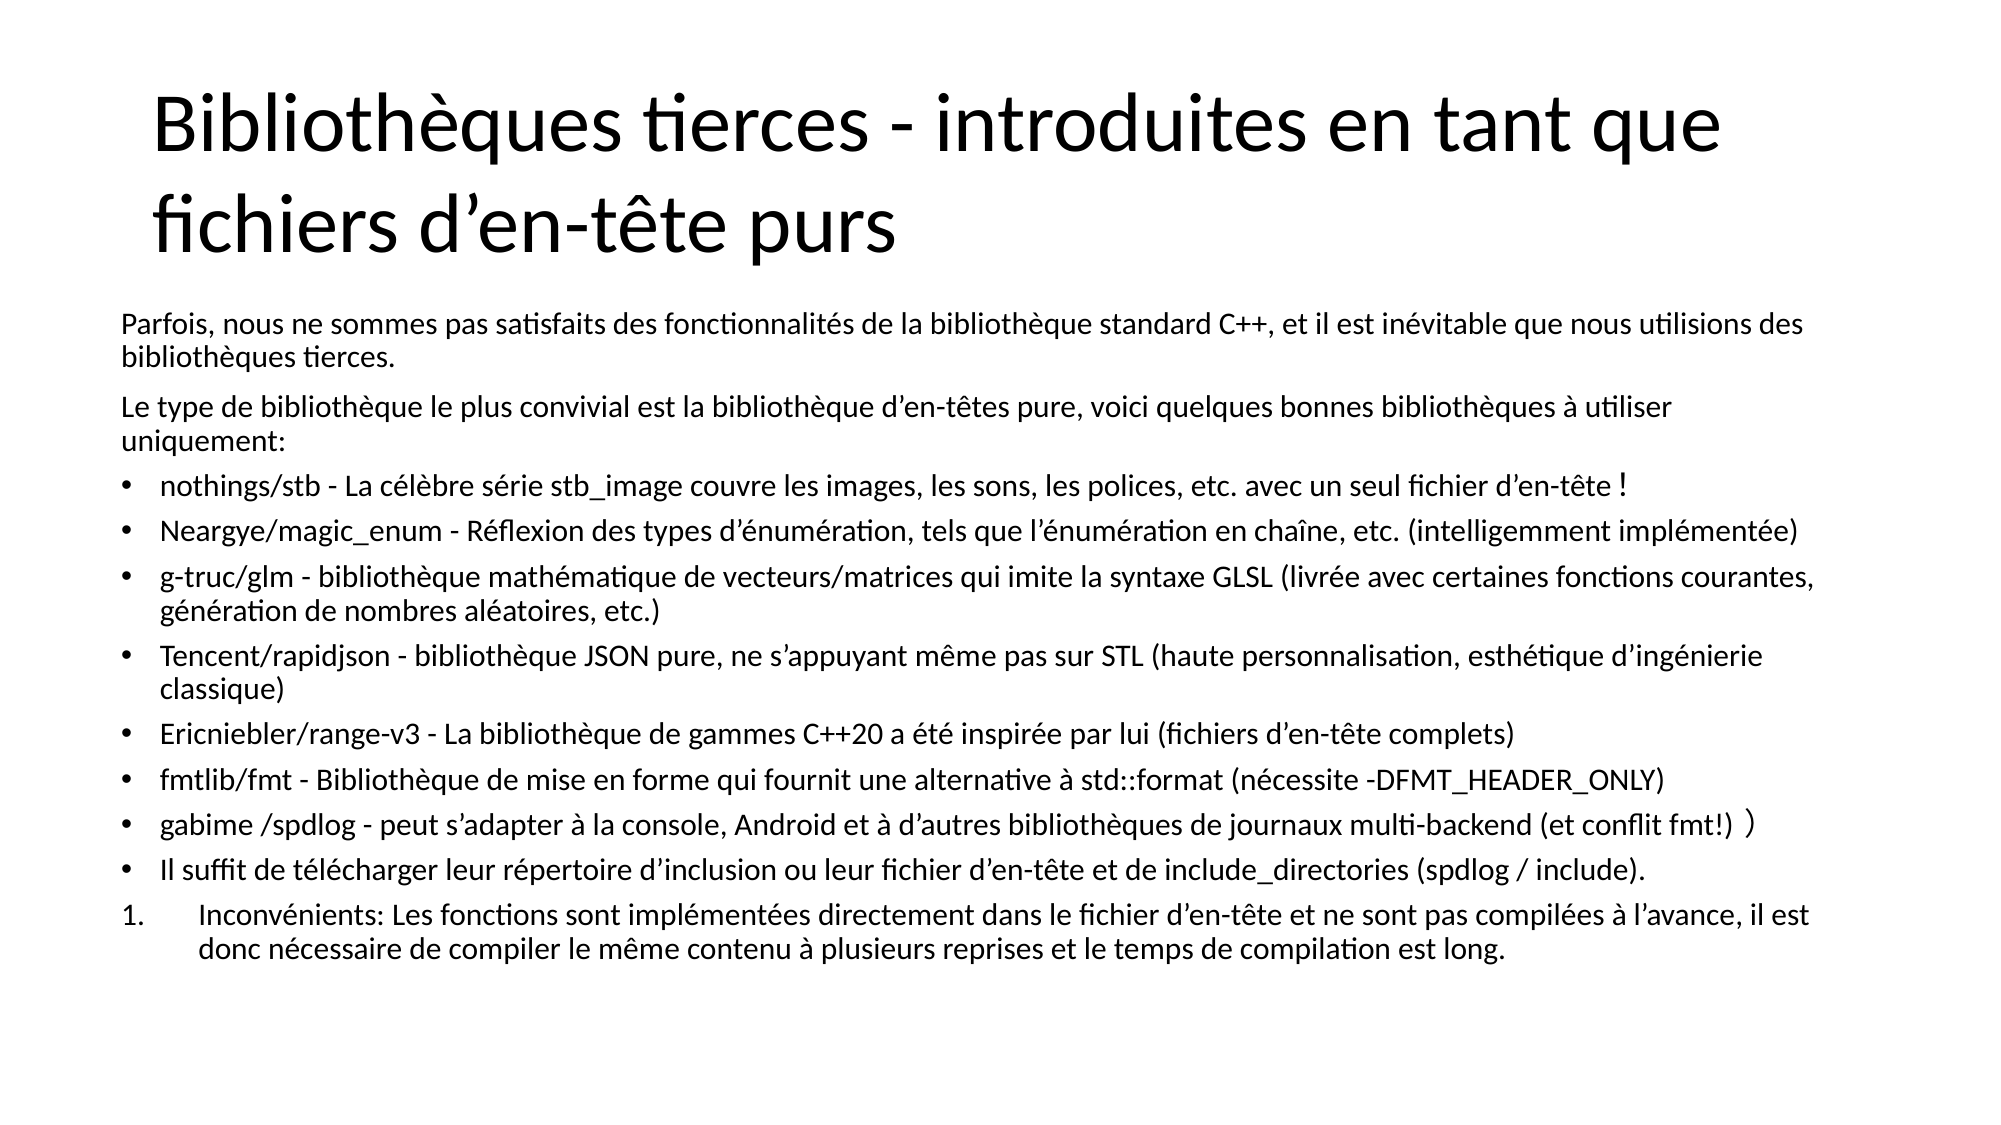

# Bibliothèques tierces - introduites en tant que fichiers d’en-tête purs

Parfois, nous ne sommes pas satisfaits des fonctionnalités de la bibliothèque standard C++, et il est inévitable que nous utilisions des bibliothèques tierces.
Le type de bibliothèque le plus convivial est la bibliothèque d’en-têtes pure, voici quelques bonnes bibliothèques à utiliser uniquement:
nothings/stb - La célèbre série stb_image couvre les images, les sons, les polices, etc. avec un seul fichier d’en-tête！
Neargye/magic_enum - Réflexion des types d’énumération, tels que l’énumération en chaîne, etc. (intelligemment implémentée)
g-truc/glm - bibliothèque mathématique de vecteurs/matrices qui imite la syntaxe GLSL (livrée avec certaines fonctions courantes, génération de nombres aléatoires, etc.)
Tencent/rapidjson - bibliothèque JSON pure, ne s’appuyant même pas sur STL (haute personnalisation, esthétique d’ingénierie classique)
Ericniebler/range-v3 - La bibliothèque de gammes C++20 a été inspirée par lui (fichiers d’en-tête complets)
fmtlib/fmt - Bibliothèque de mise en forme qui fournit une alternative à std::format (nécessite -DFMT_HEADER_ONLY)
gabime /spdlog - peut s’adapter à la console, Android et à d’autres bibliothèques de journaux multi-backend (et conflit fmt!) ）
Il suffit de télécharger leur répertoire d’inclusion ou leur fichier d’en-tête et de include_directories (spdlog / include).
Inconvénients: Les fonctions sont implémentées directement dans le fichier d’en-tête et ne sont pas compilées à l’avance, il est donc nécessaire de compiler le même contenu à plusieurs reprises et le temps de compilation est long.